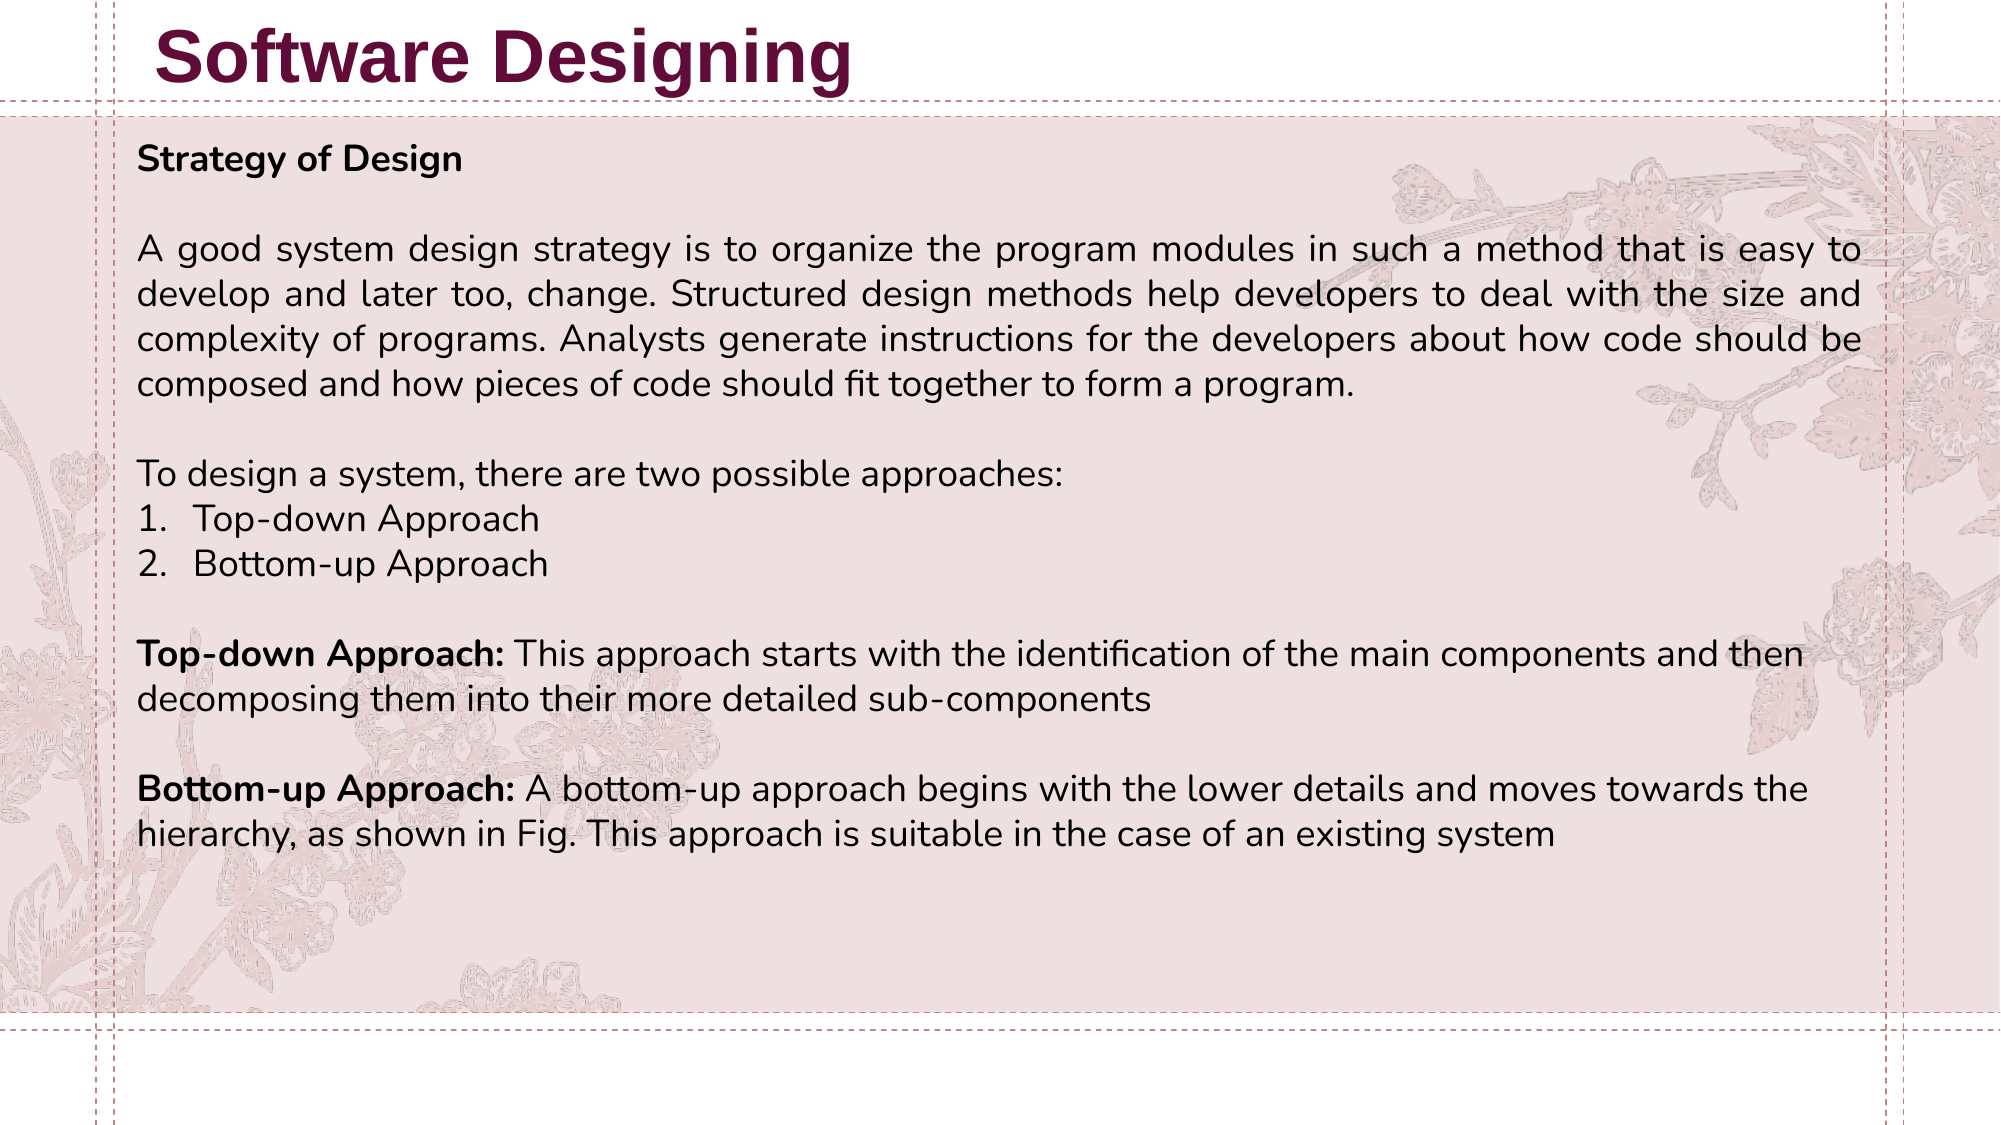

Software Designing

Strategy of Design

A good system design strategy is to organize the program modules in such a method that is easy to develop and later too, change. Structured design methods help developers to deal with the size and complexity of programs. Analysts generate instructions for the developers about how code should be composed and how pieces of code should fit together to form a program.

To design a system, there are two possible approaches:
Top-down Approach
Bottom-up Approach

Top-down Approach: This approach starts with the identification of the main components and then decomposing them into their more detailed sub-components

Bottom-up Approach: A bottom-up approach begins with the lower details and moves towards the hierarchy, as shown in Fig. This approach is suitable in the case of an existing system